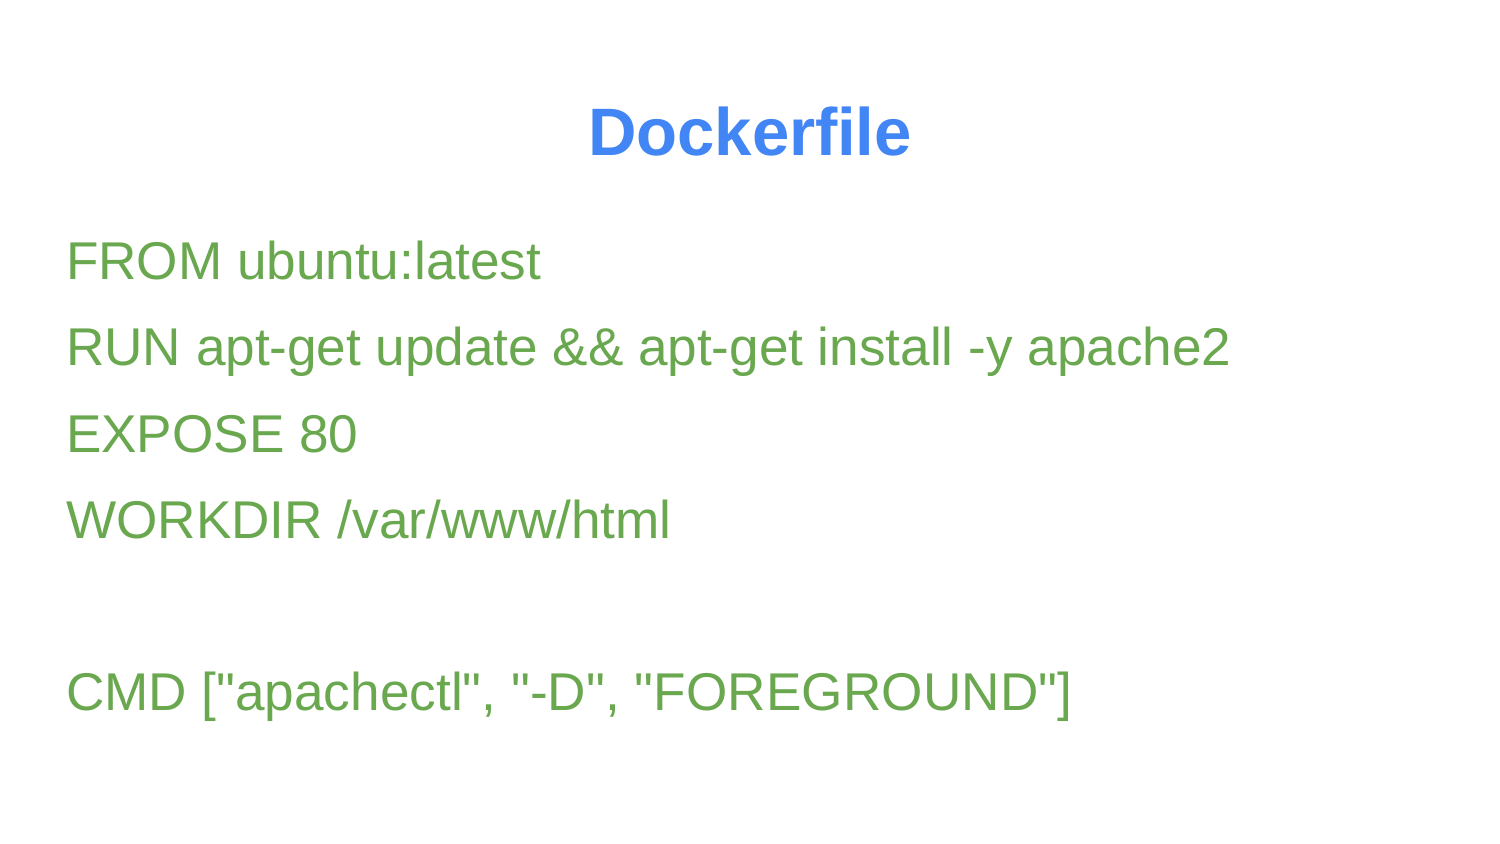

# Dockerfile
FROM ubuntu:latest
RUN apt-get update && apt-get install -y apache2
EXPOSE 80
WORKDIR /var/www/html

CMD ["apachectl", "-D", "FOREGROUND"]